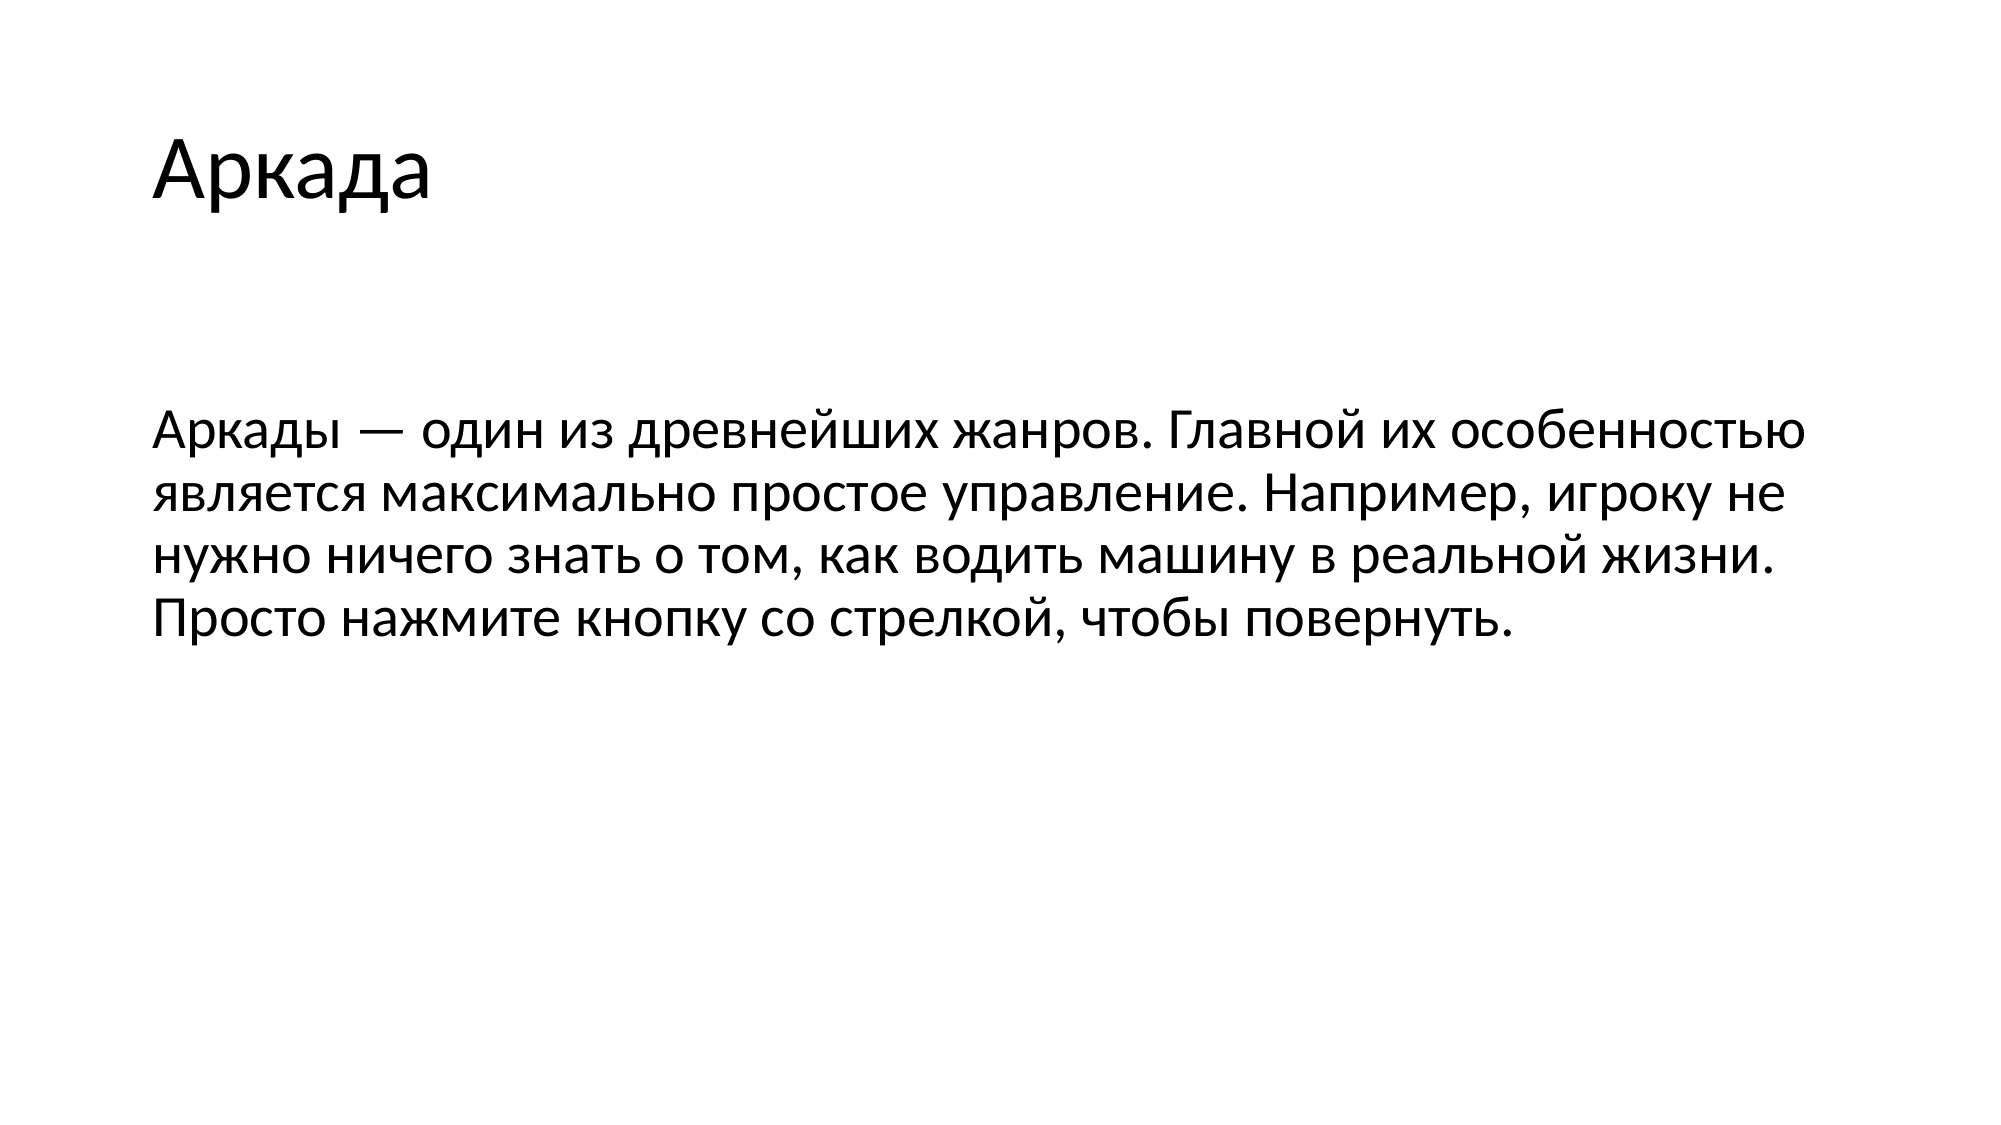

# Аркада

Аркады — один из древнейших жанров. Главной их особенностью является максимально простое управление. Например, игроку не нужно ничего знать о том, как водить машину в реальной жизни. Просто нажмите кнопку со стрелкой, чтобы повернуть.